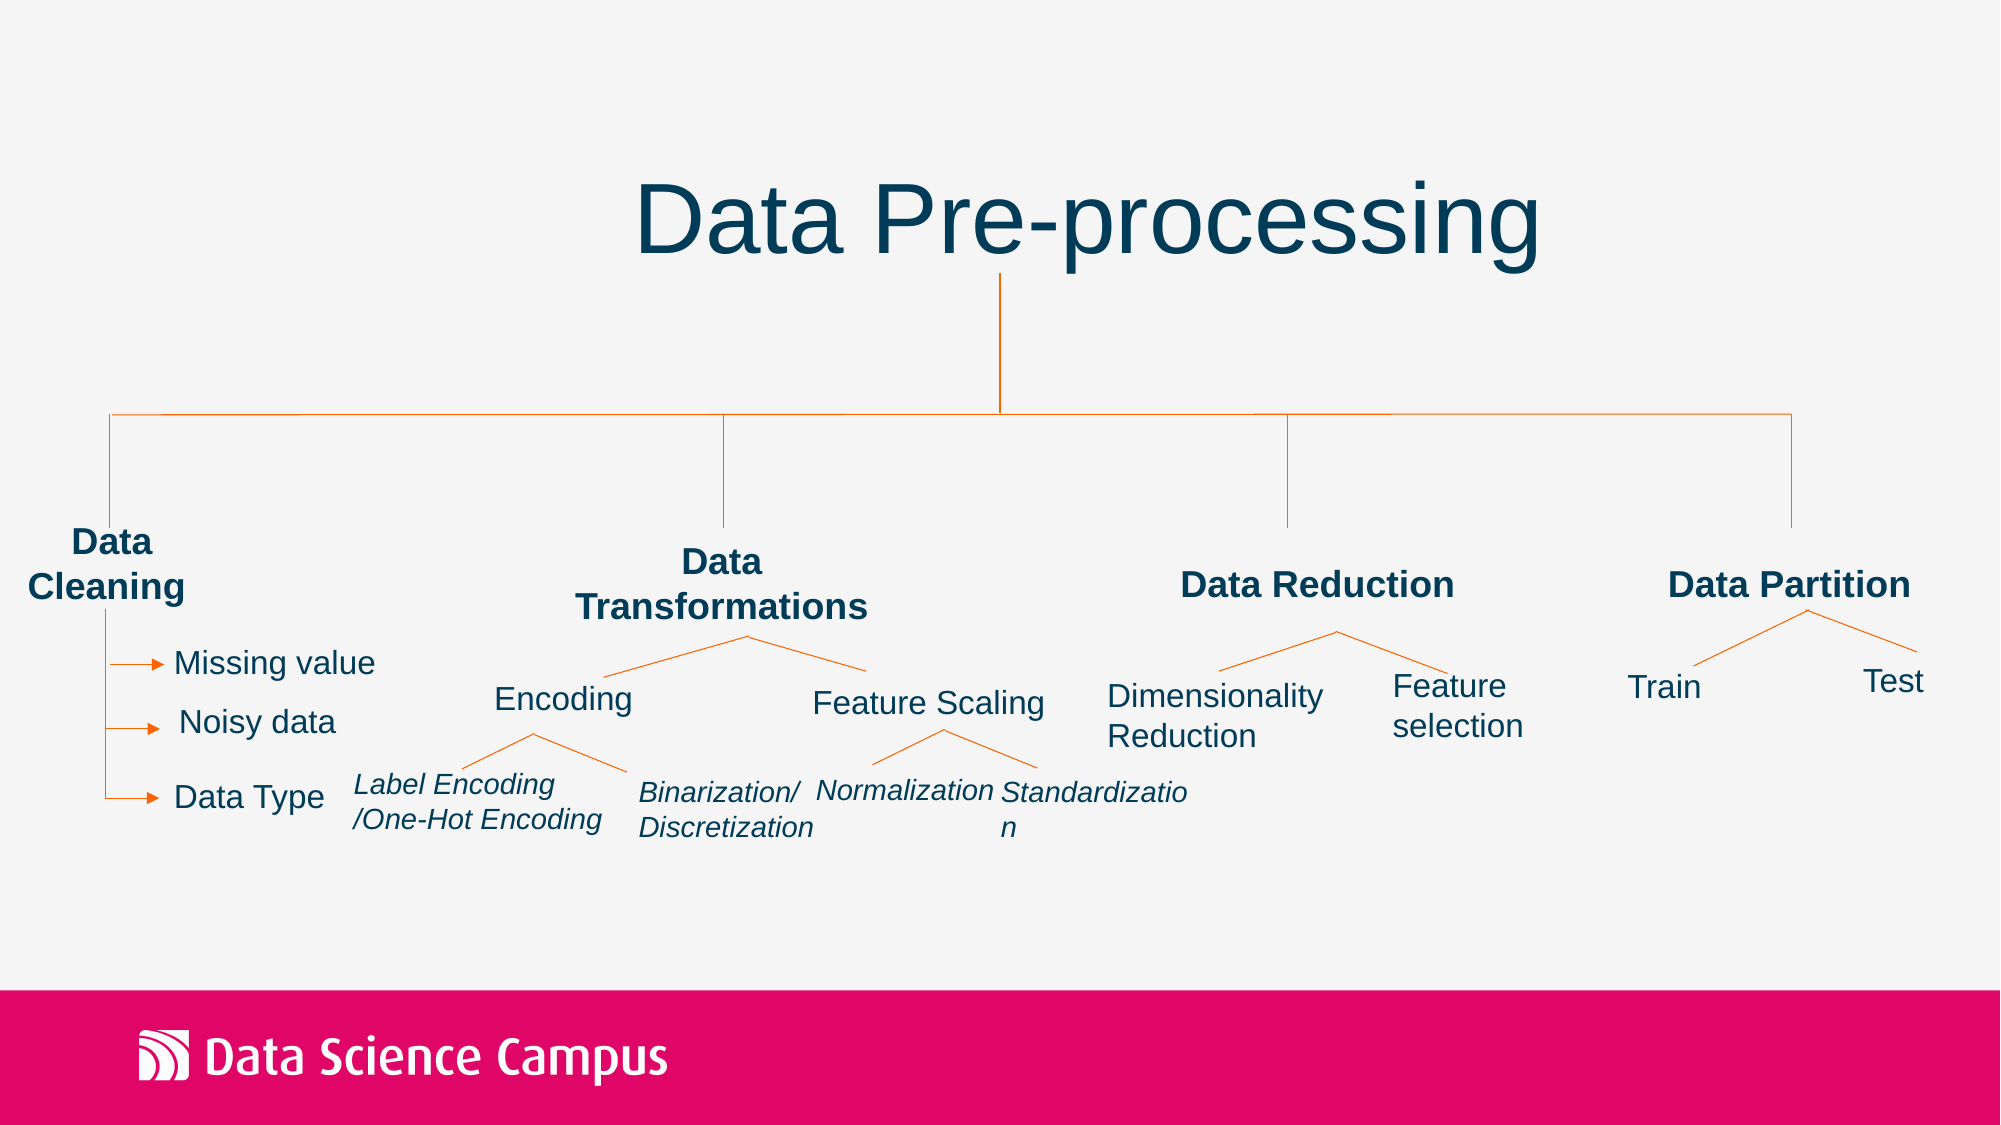

Data Pre-processing
Data
 Cleaning
Data Transformations
Data Reduction
Data Partition
Missing value
Noisy data
Data Type
Test
Feature
selection
Train
Dimensionality Reduction
Encoding

Feature Scaling

Label Encoding
/One-Hot Encoding
Normalization

Standardization
Binarization/
Discretization